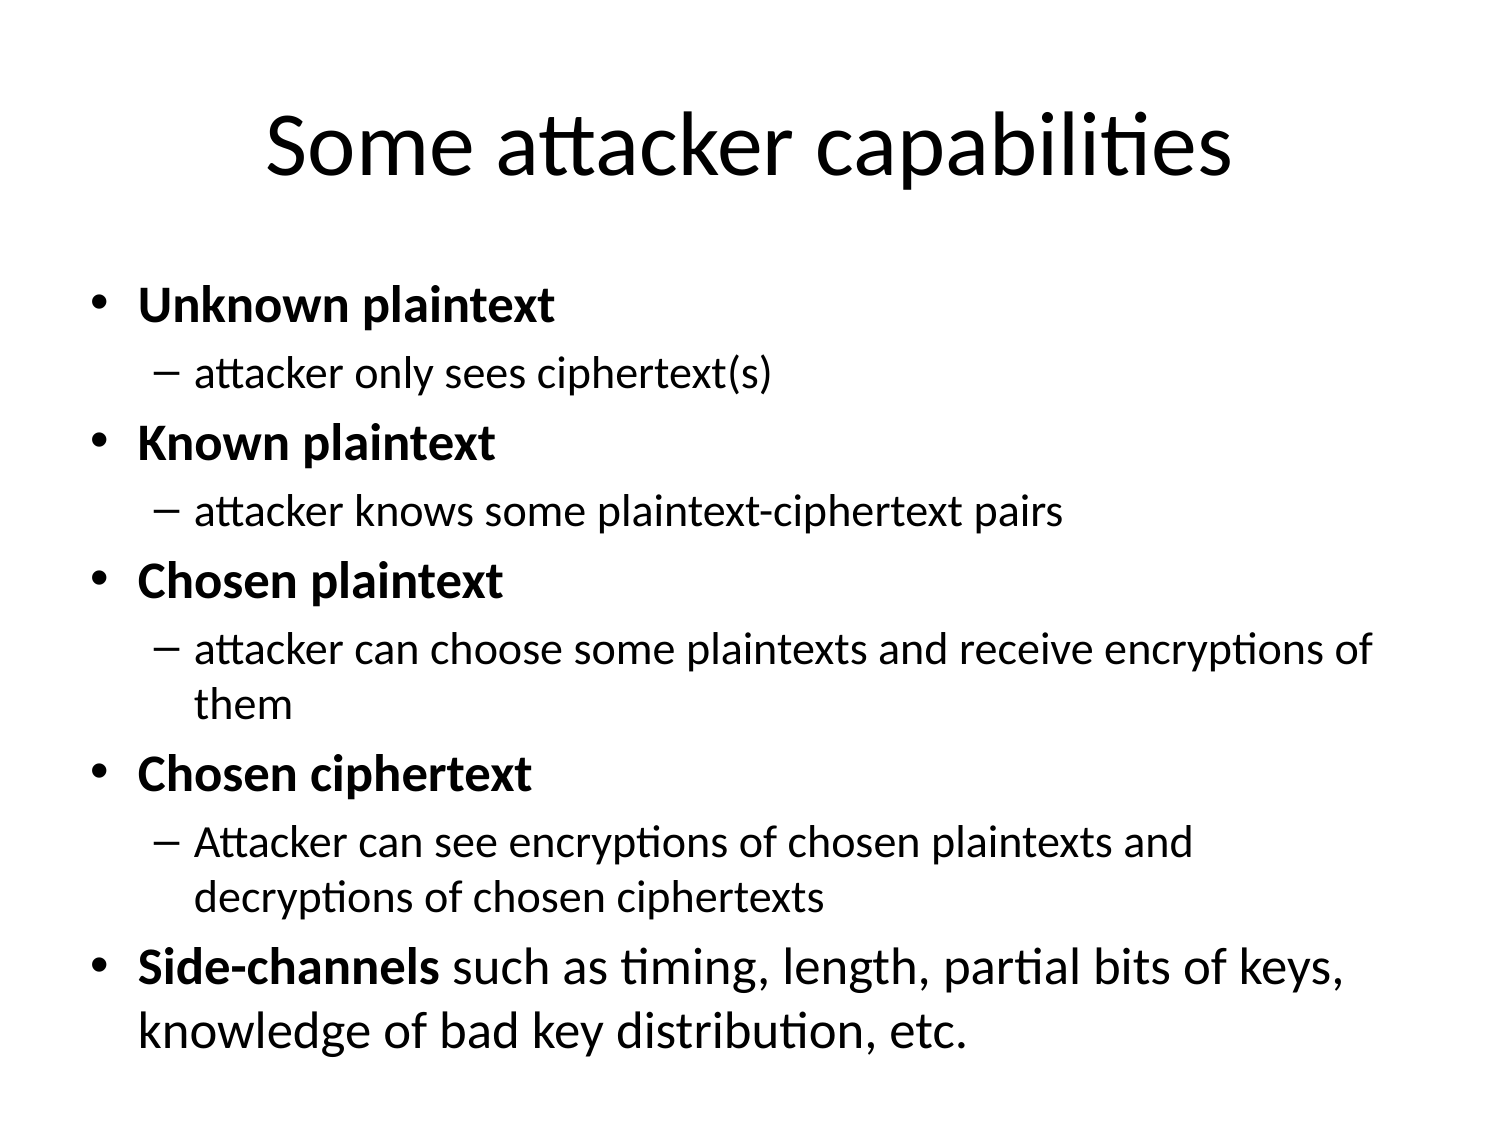

# Some attacker capabilities
Unknown plaintext
attacker only sees ciphertext(s)
Known plaintext
attacker knows some plaintext-ciphertext pairs
Chosen plaintext
attacker can choose some plaintexts and receive encryptions of them
Chosen ciphertext
Attacker can see encryptions of chosen plaintexts and decryptions of chosen ciphertexts
Side-channels such as timing, length, partial bits of keys, knowledge of bad key distribution, etc.